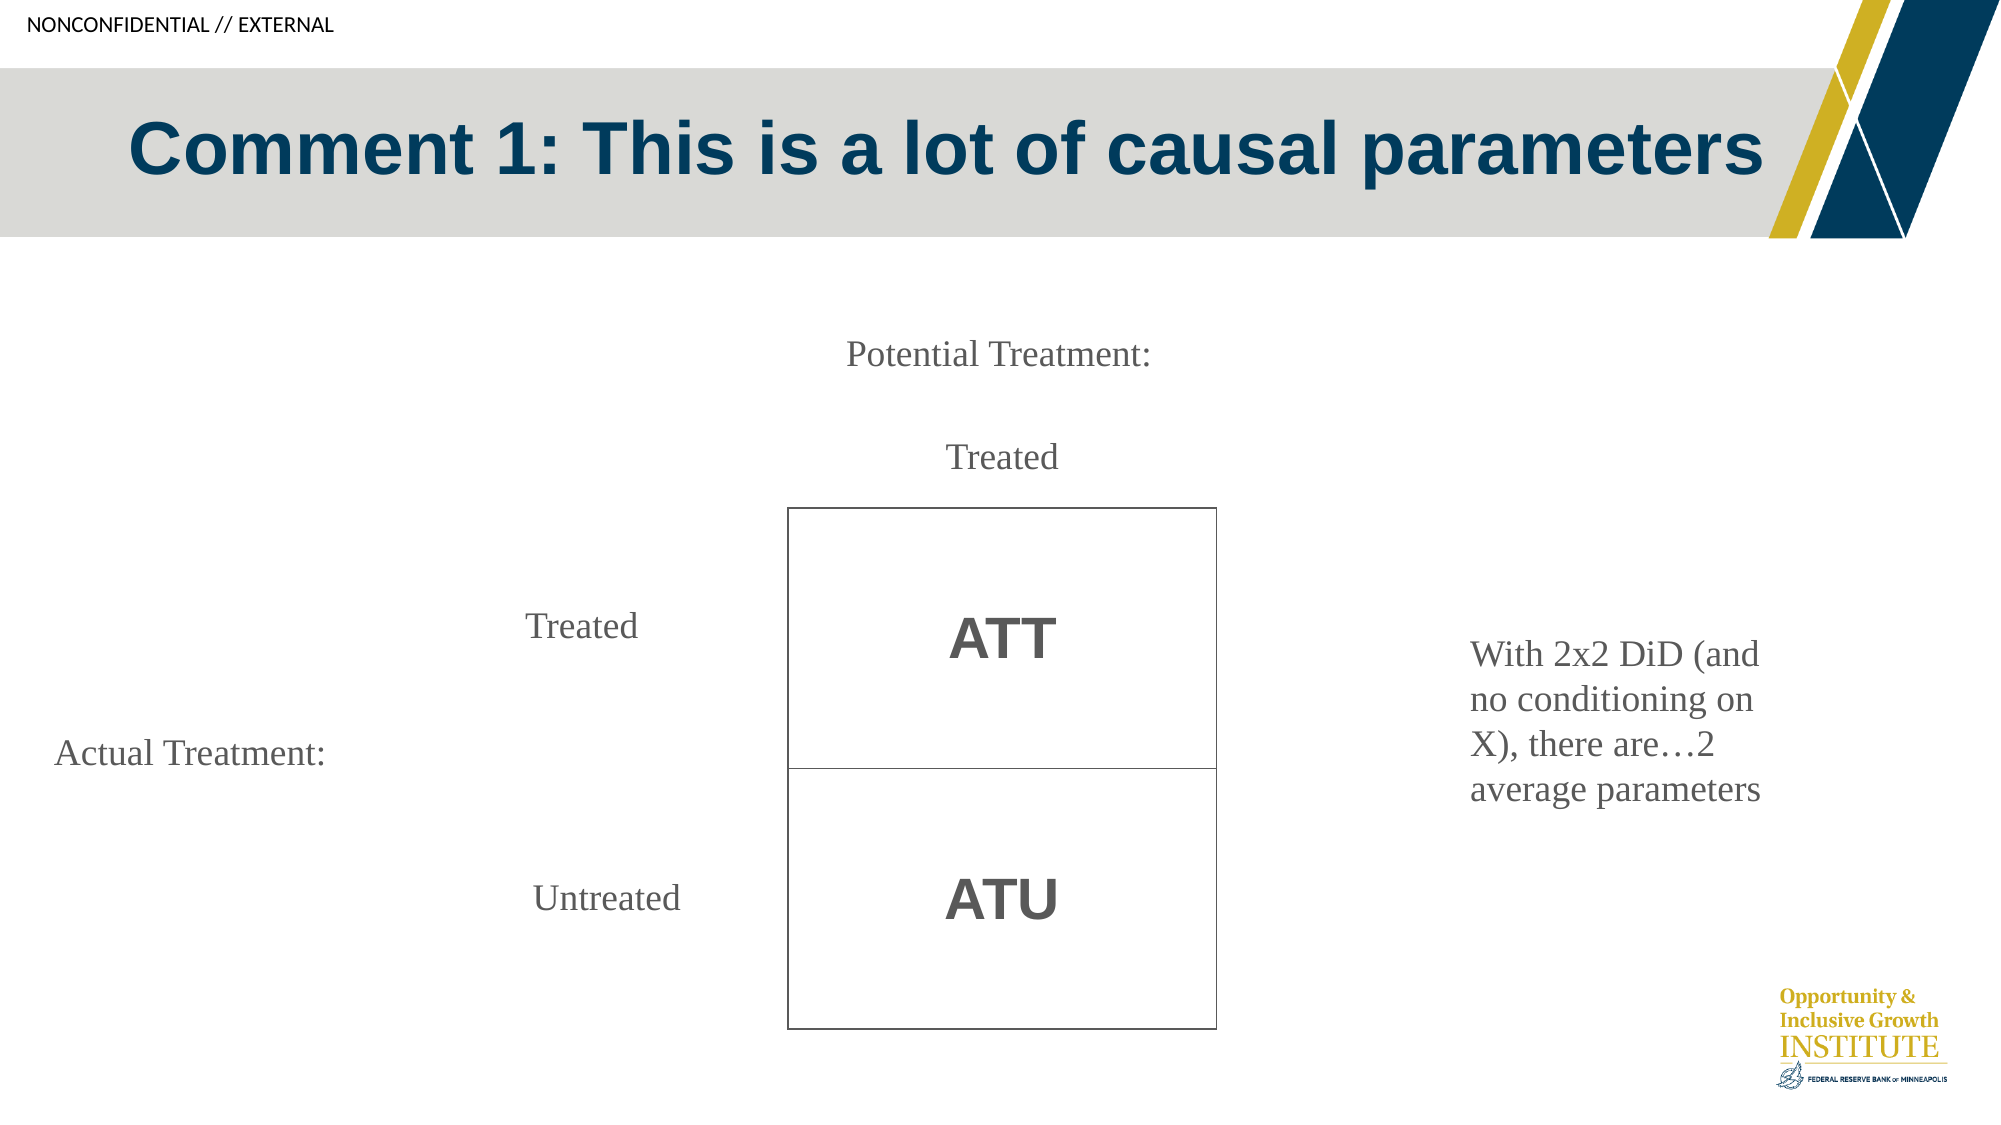

# Comment 1: This is a lot of causal parameters
Potential Treatment:
Treated
| ATT |
| --- |
| ATU |
Treated
With 2x2 DiD (and no conditioning on X), there are…2 average parameters
Actual Treatment:
Untreated